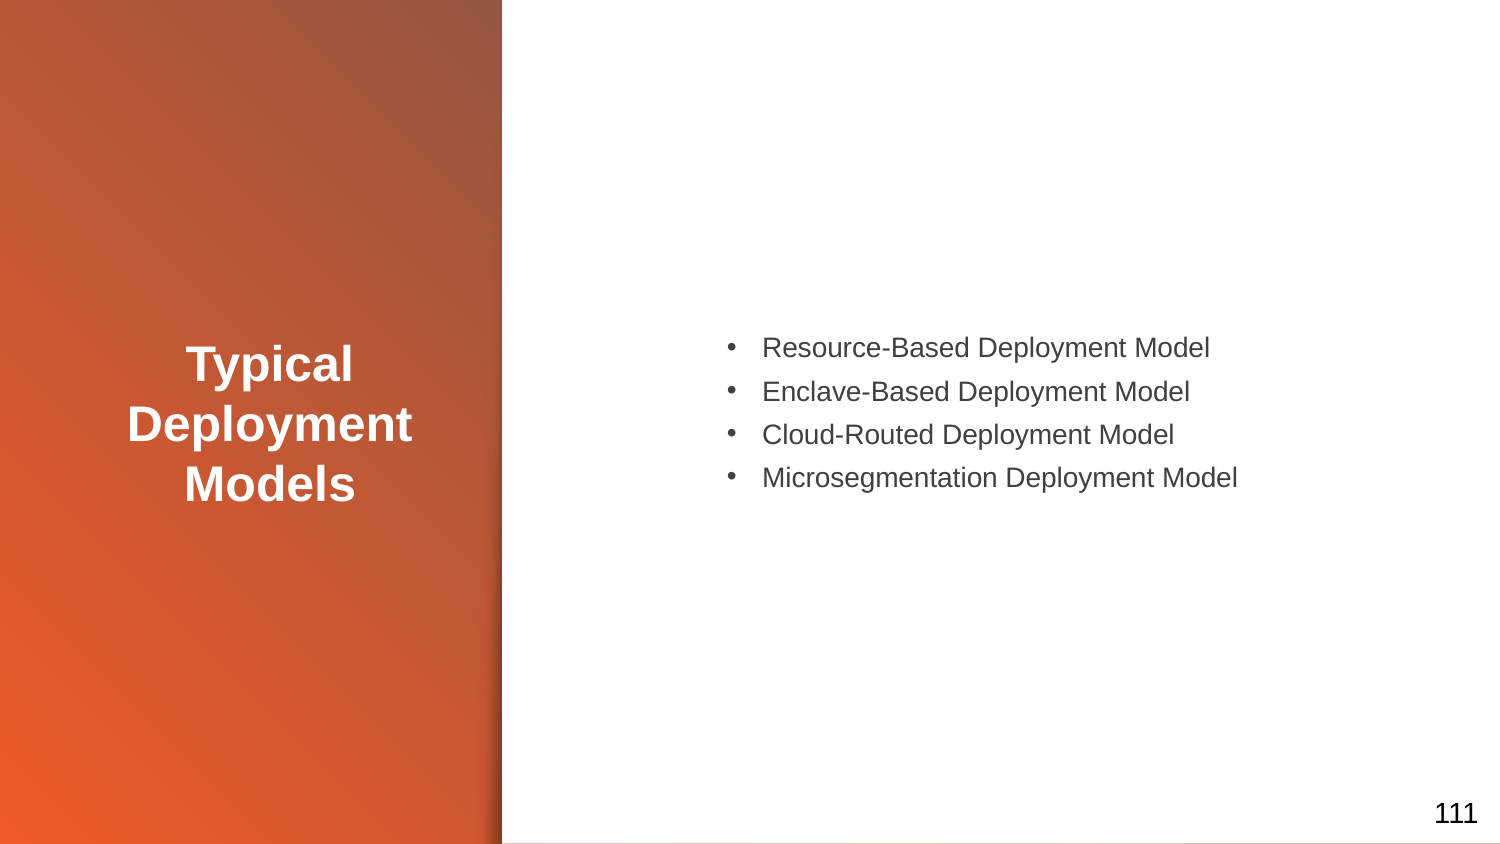

# Typical Deployment Models
Resource-Based Deployment Model
Enclave-Based Deployment Model
Cloud-Routed Deployment Model
Microsegmentation Deployment Model
111